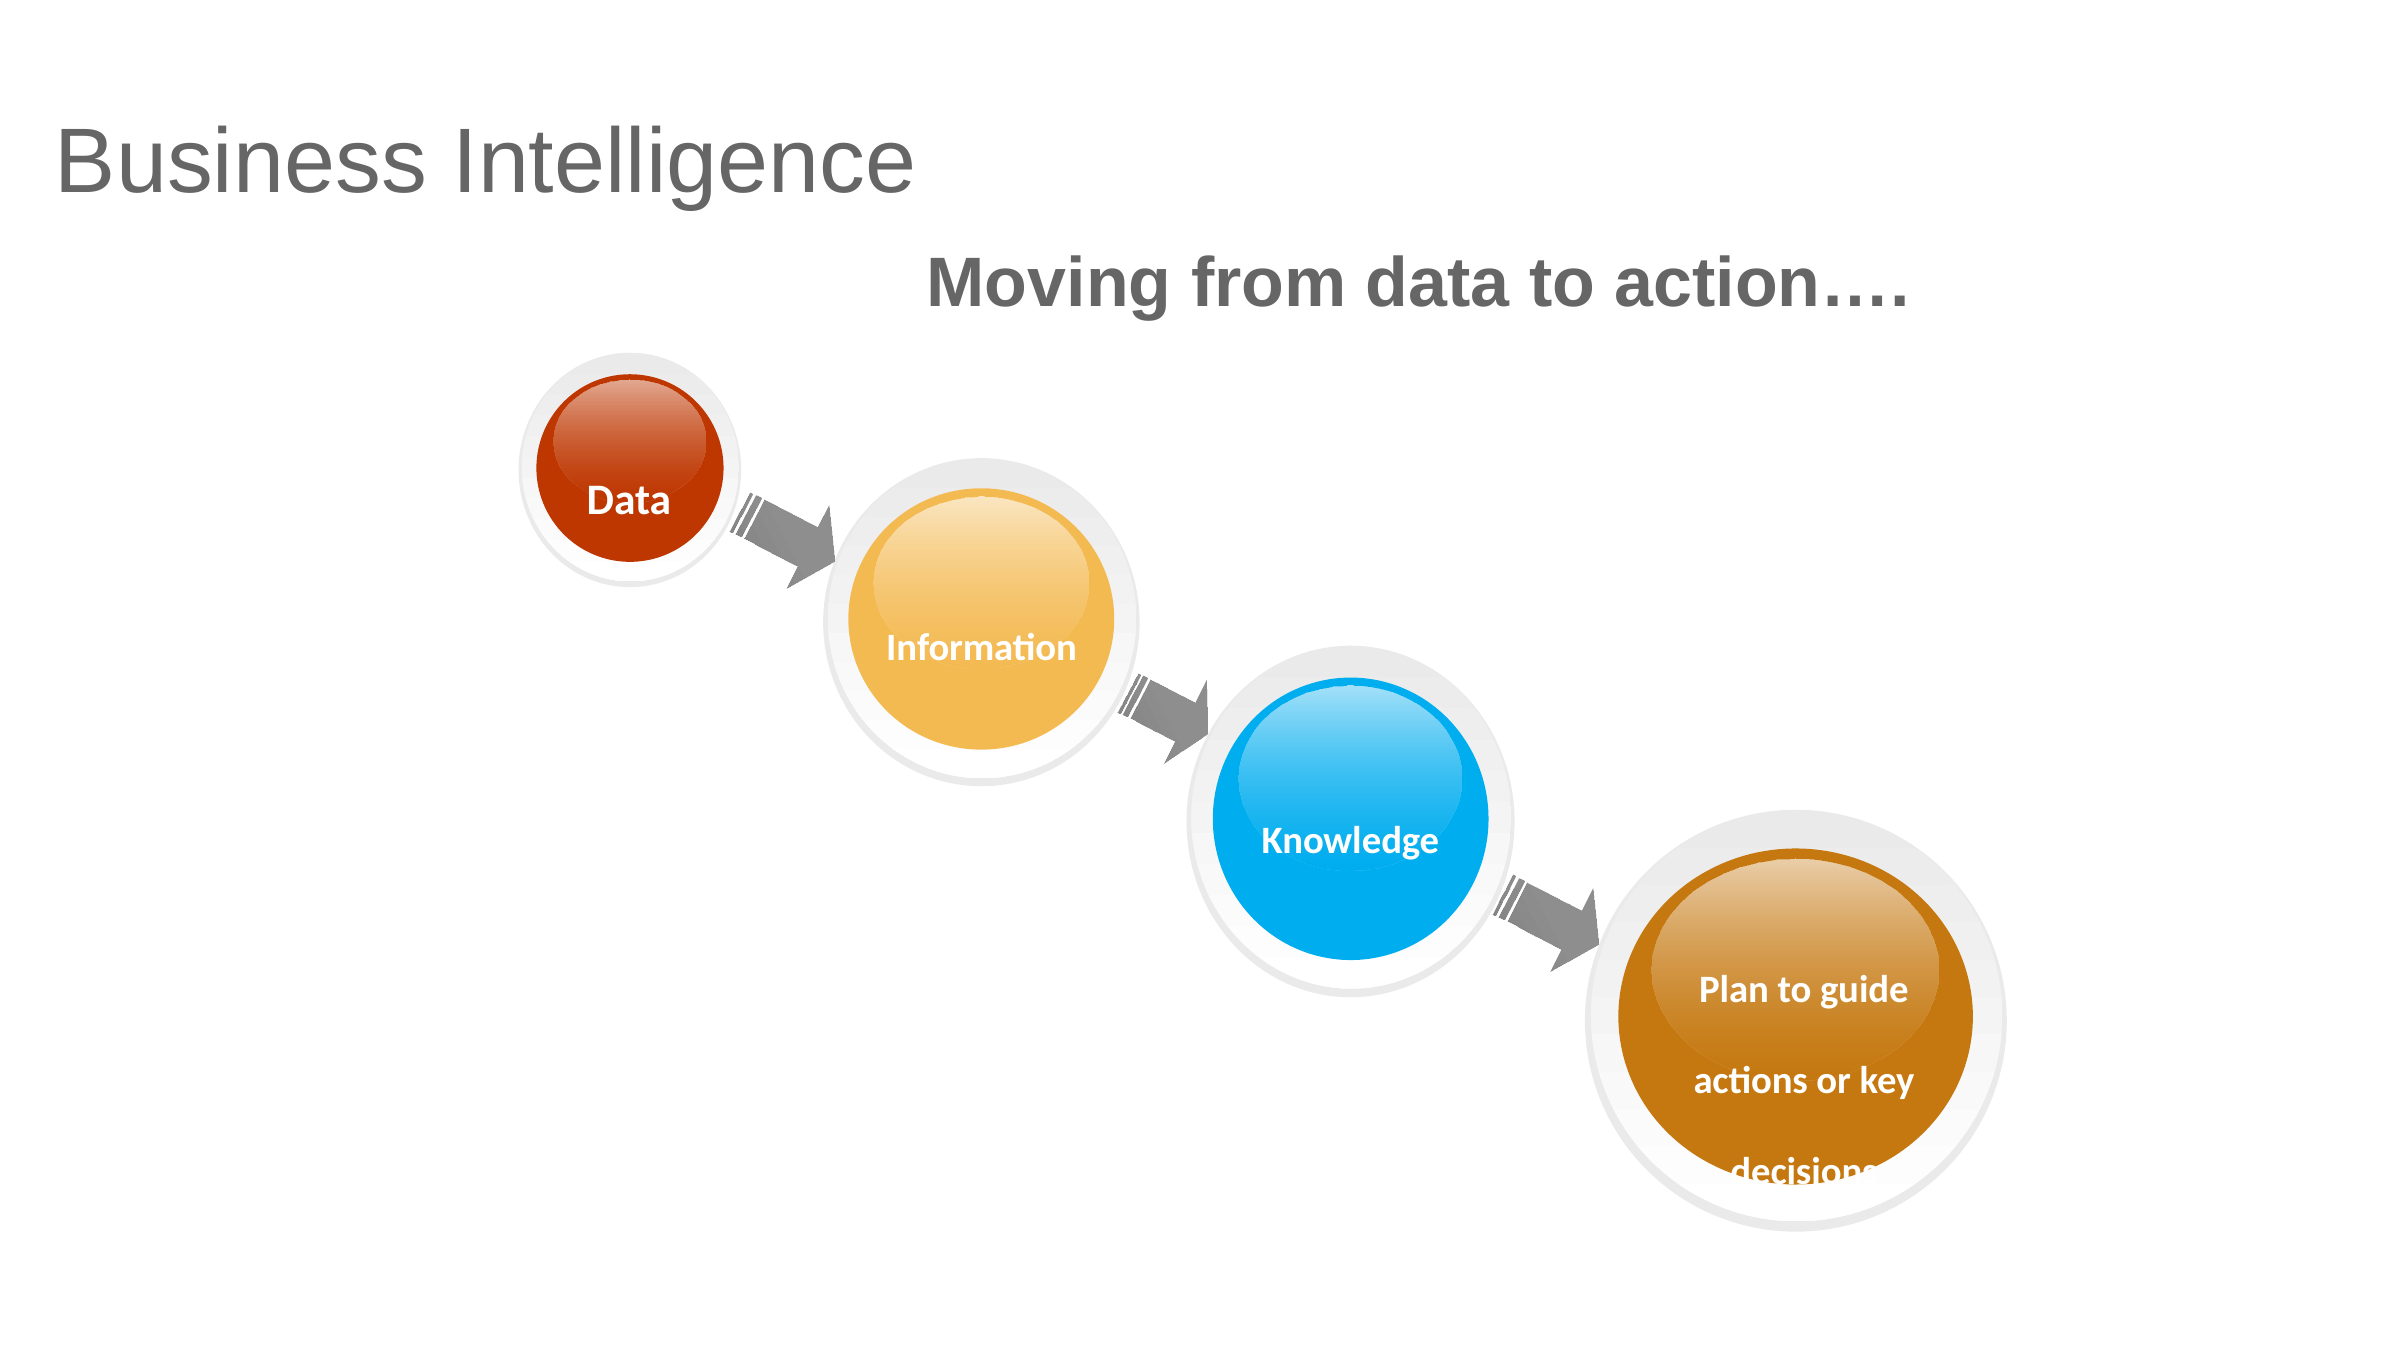

Business Intelligence
Moving from data to action….

Data

Information

Knowledge

Plan to guide actions or key decisions